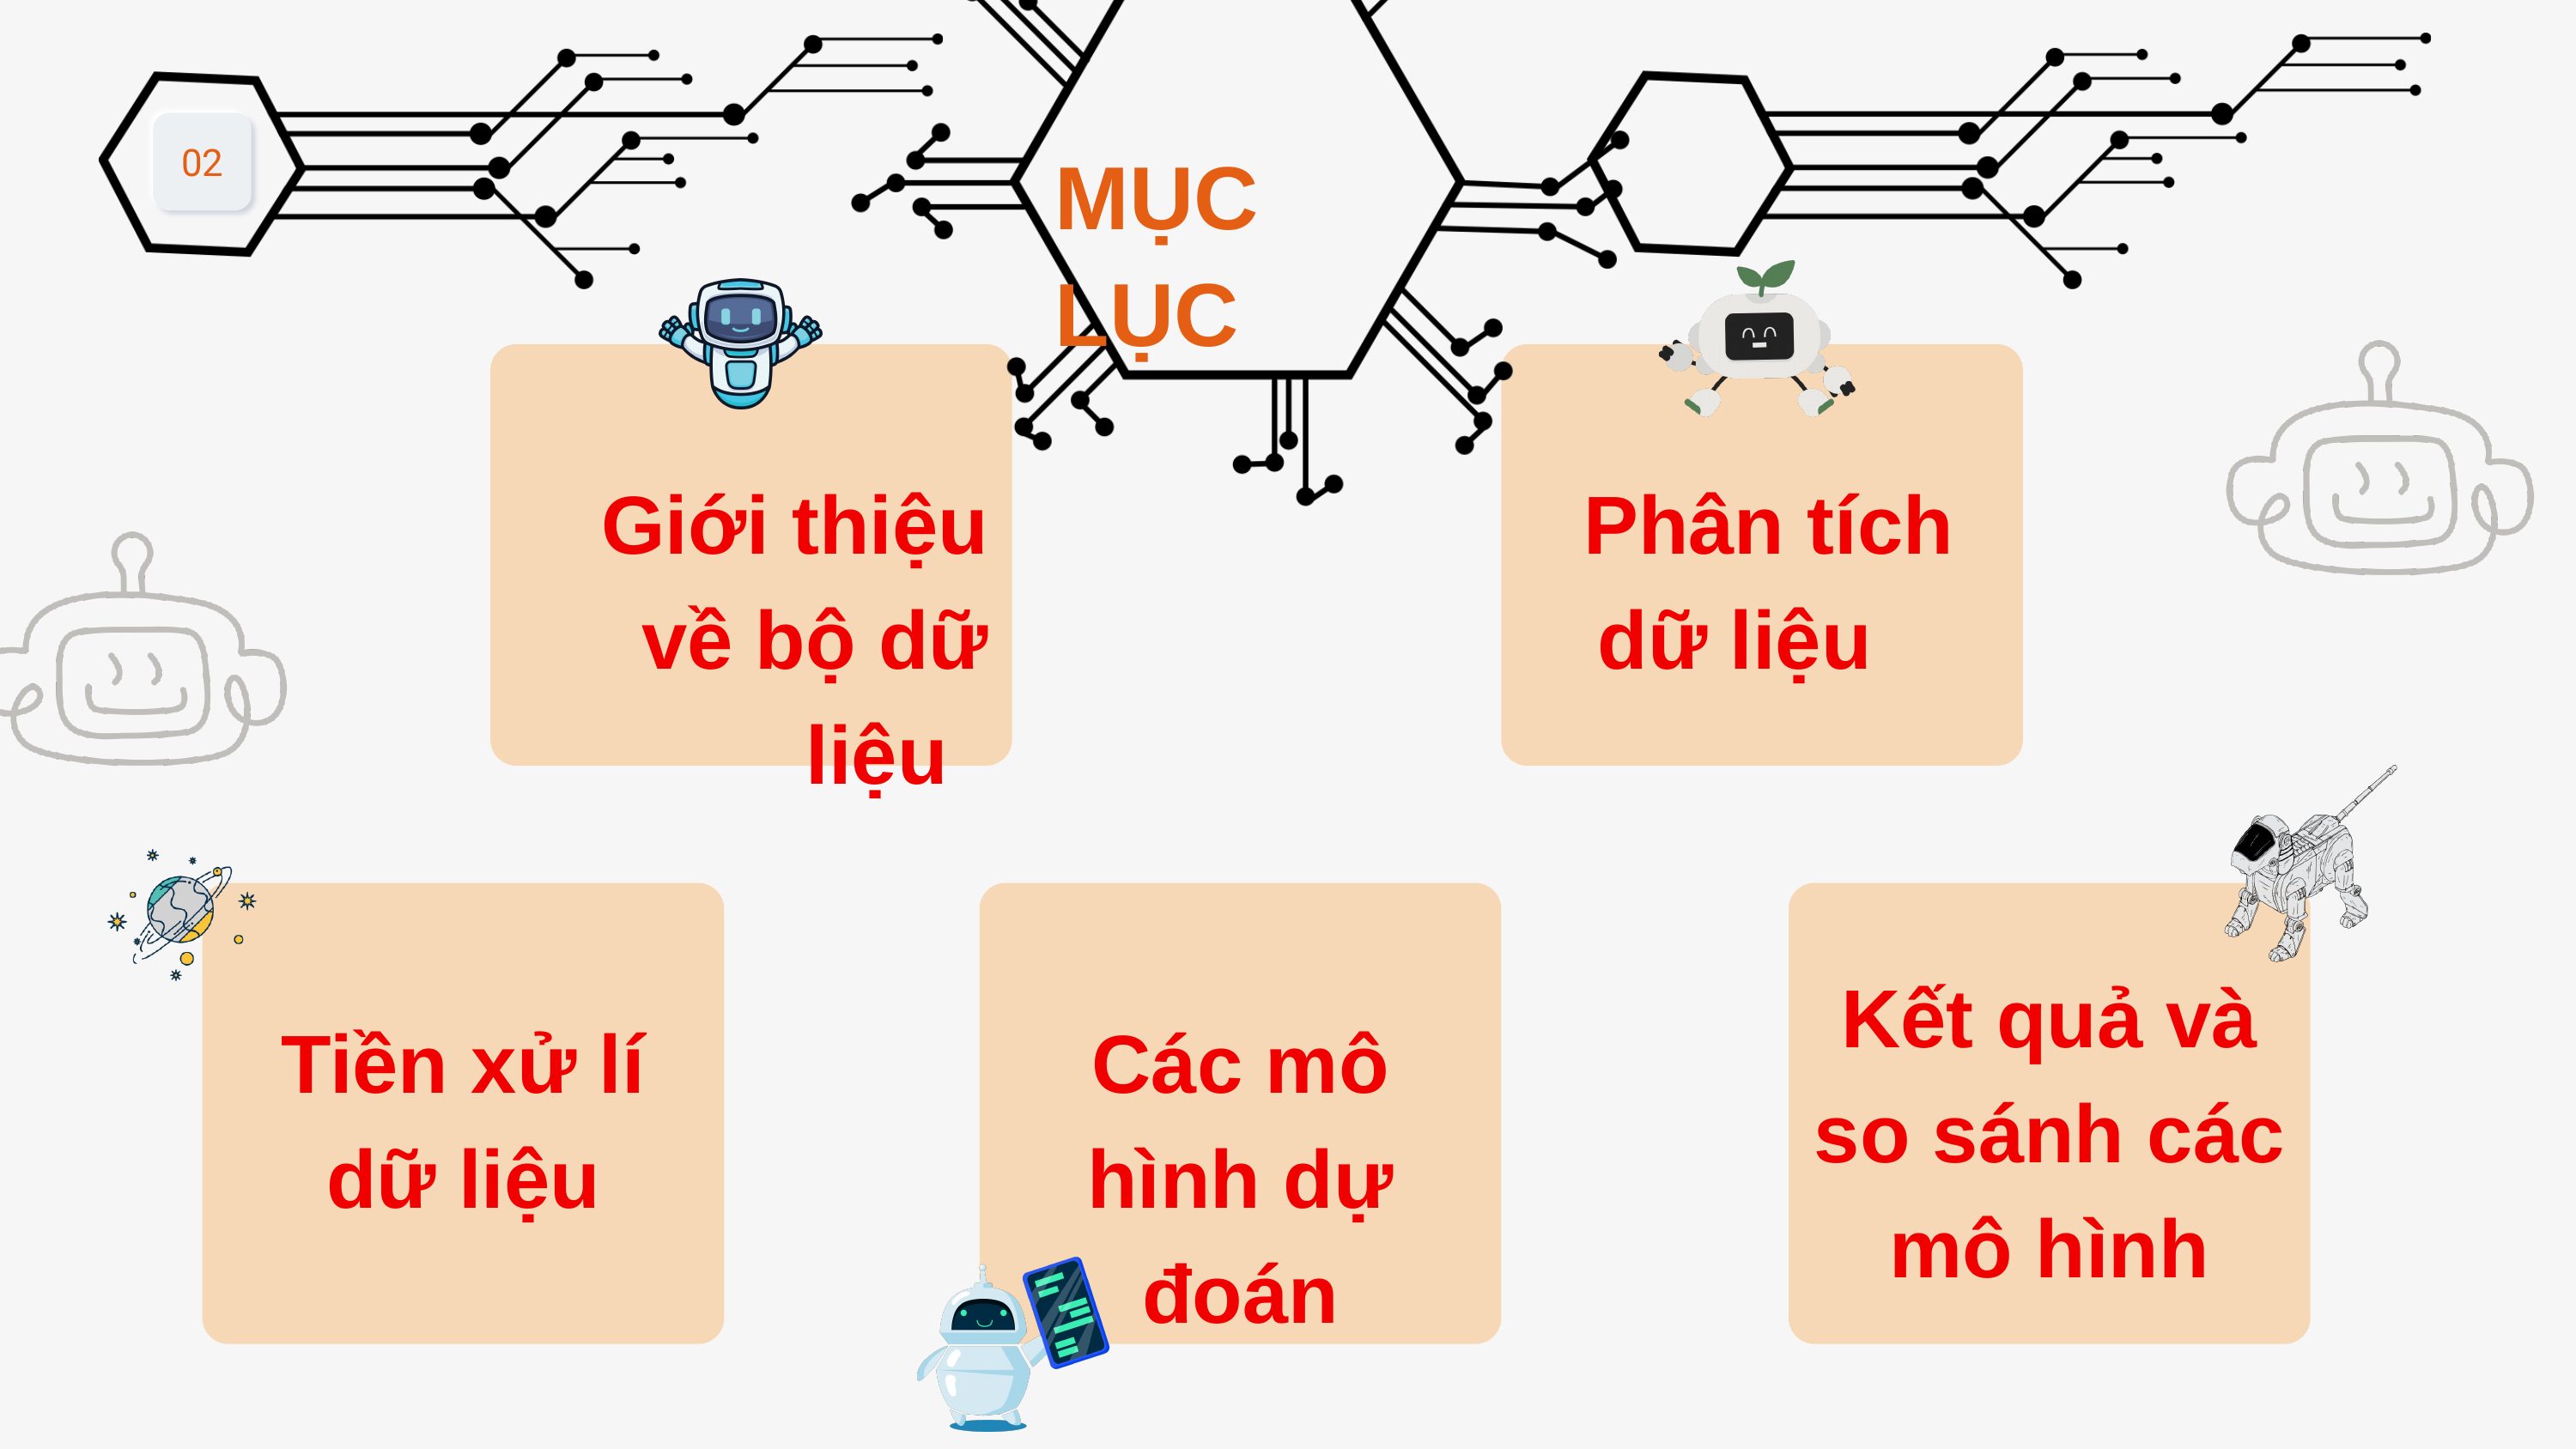

MỤC LỤC
02

Giới thiệu về bộ dữ liệu
 Phân tích dữ liệu

Kết quả và so sánh các mô hình
Tiền xử lí dữ liệu
Các mô hình dự đoán